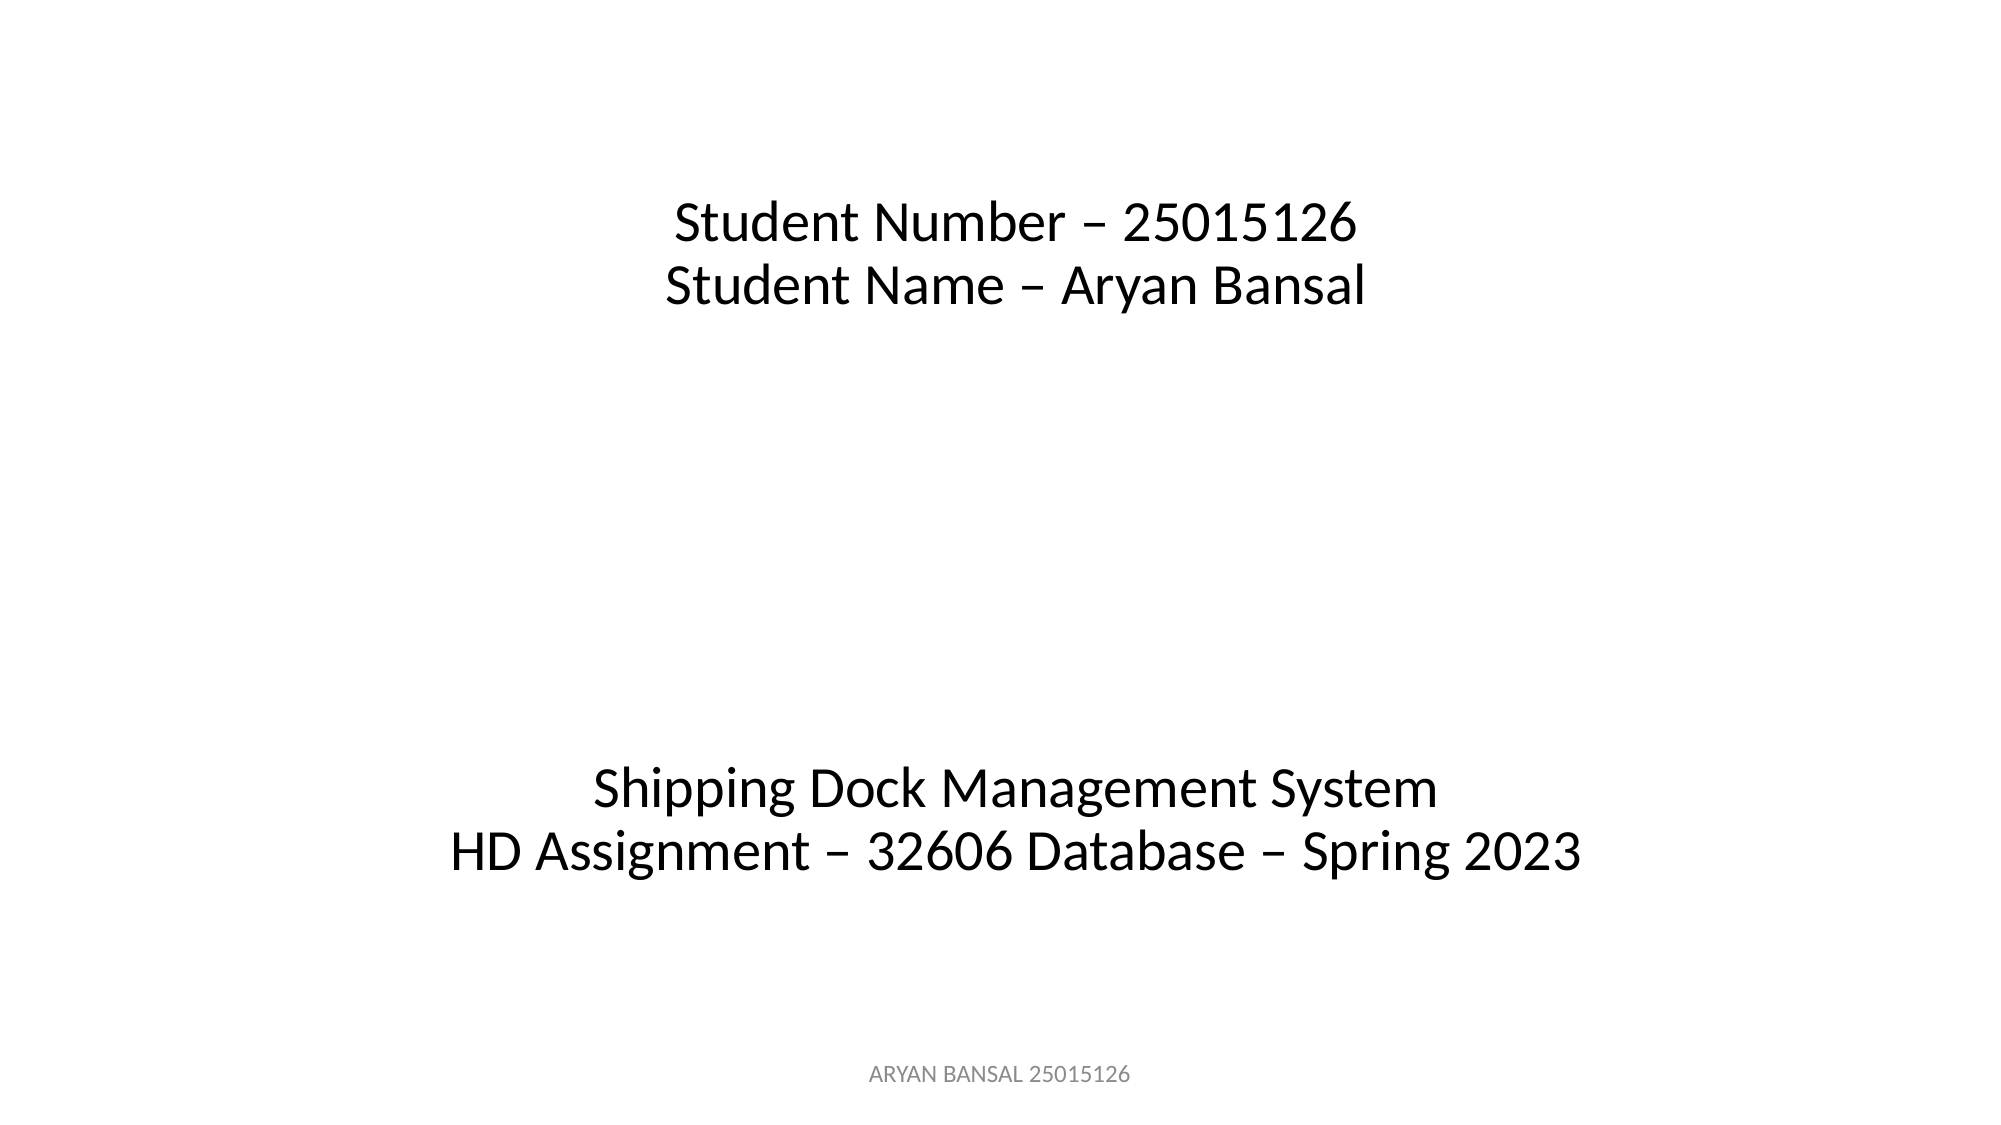

# Student Number – 25015126 Student Name – Aryan Bansal Shipping Dock Management System HD Assignment – 32606 Database – Spring 2023
ARYAN BANSAL 25015126